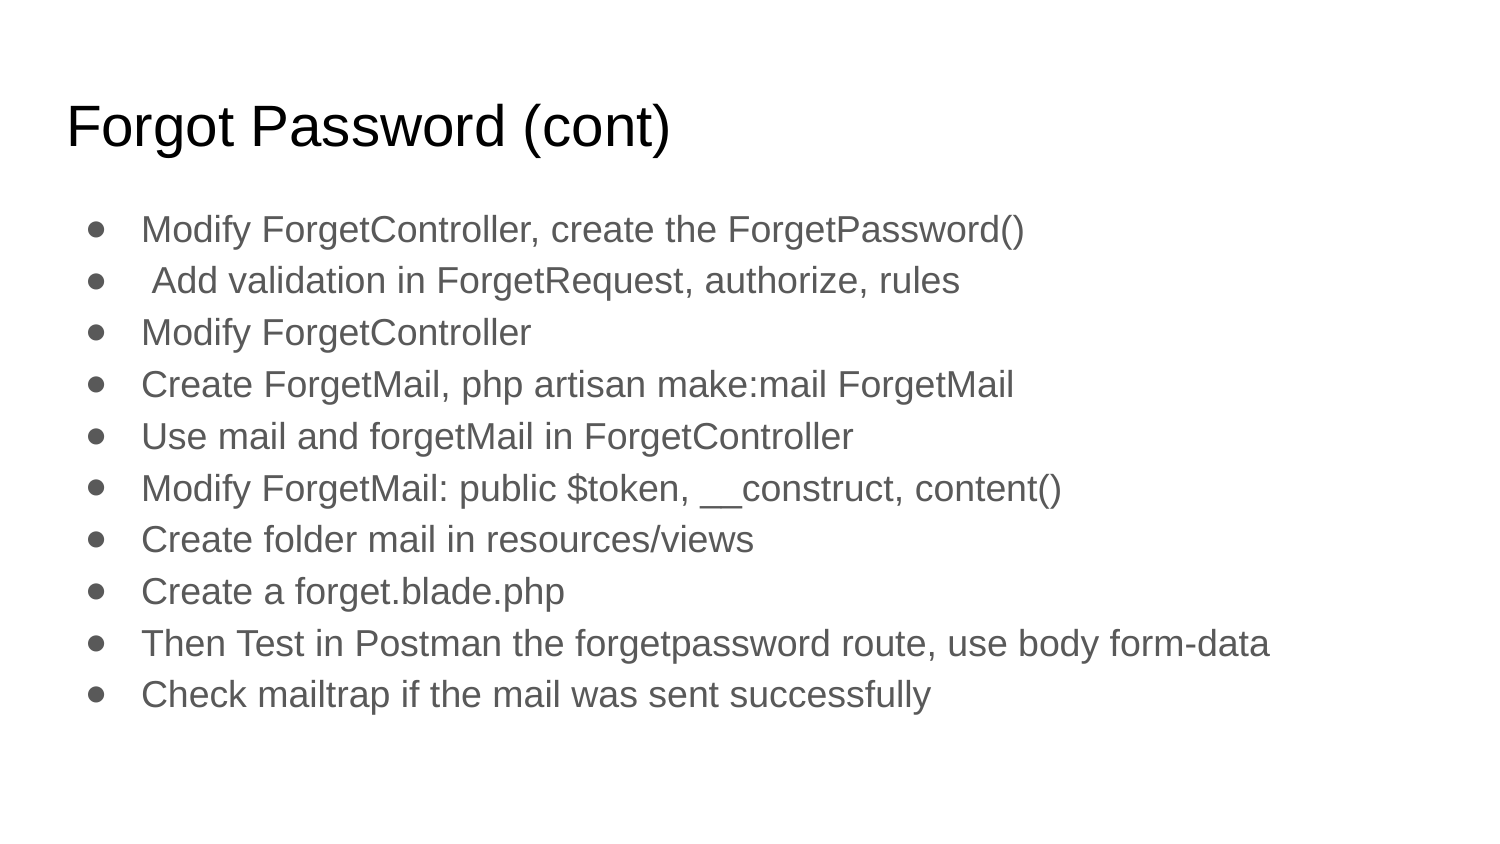

# Forgot Password (cont)
Modify ForgetController, create the ForgetPassword()
 Add validation in ForgetRequest, authorize, rules
Modify ForgetController
Create ForgetMail, php artisan make:mail ForgetMail
Use mail and forgetMail in ForgetController
Modify ForgetMail: public $token, __construct, content()
Create folder mail in resources/views
Create a forget.blade.php
Then Test in Postman the forgetpassword route, use body form-data
Check mailtrap if the mail was sent successfully